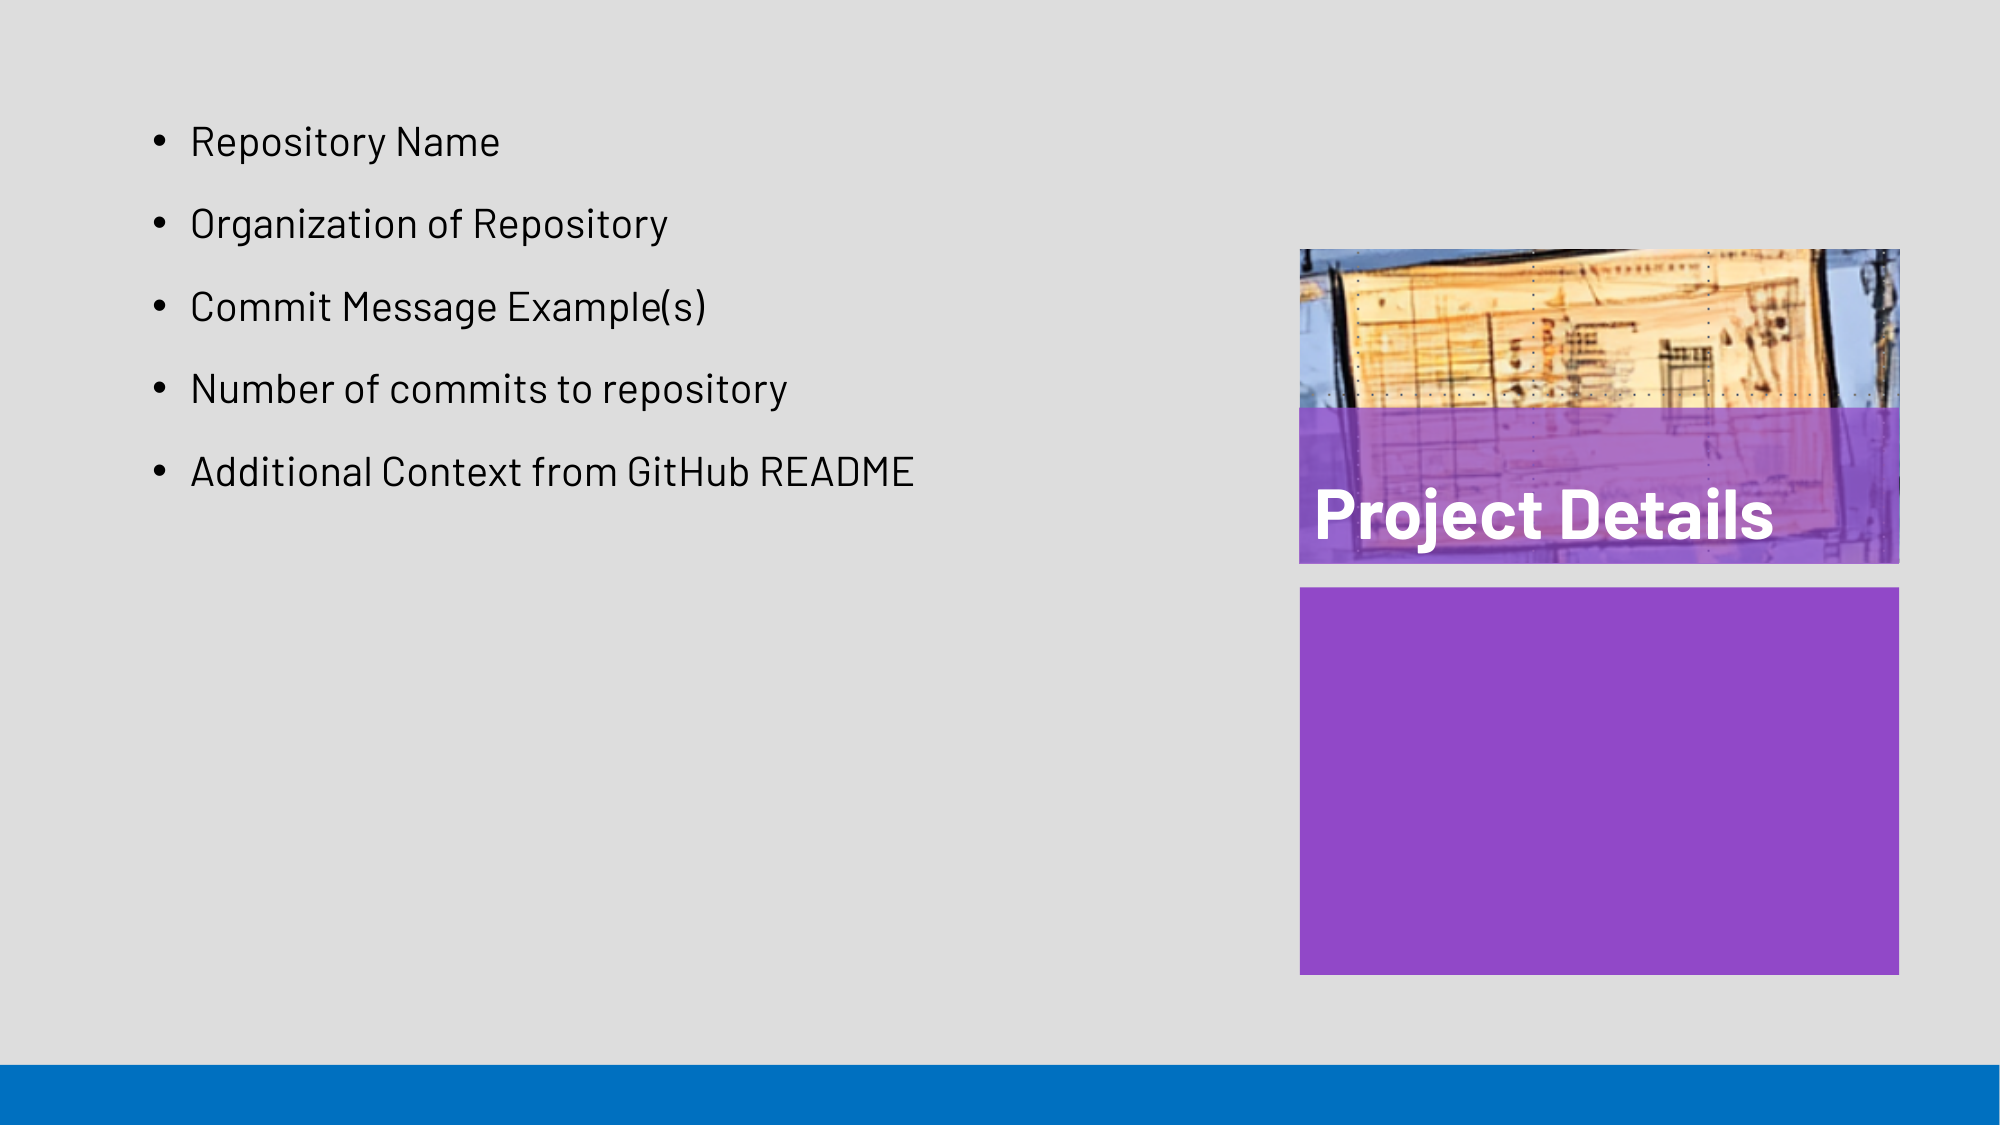

Repository Name
Organization of Repository
Commit Message Example(s)
Number of commits to repository
Additional Context from GitHub README

# Project Details